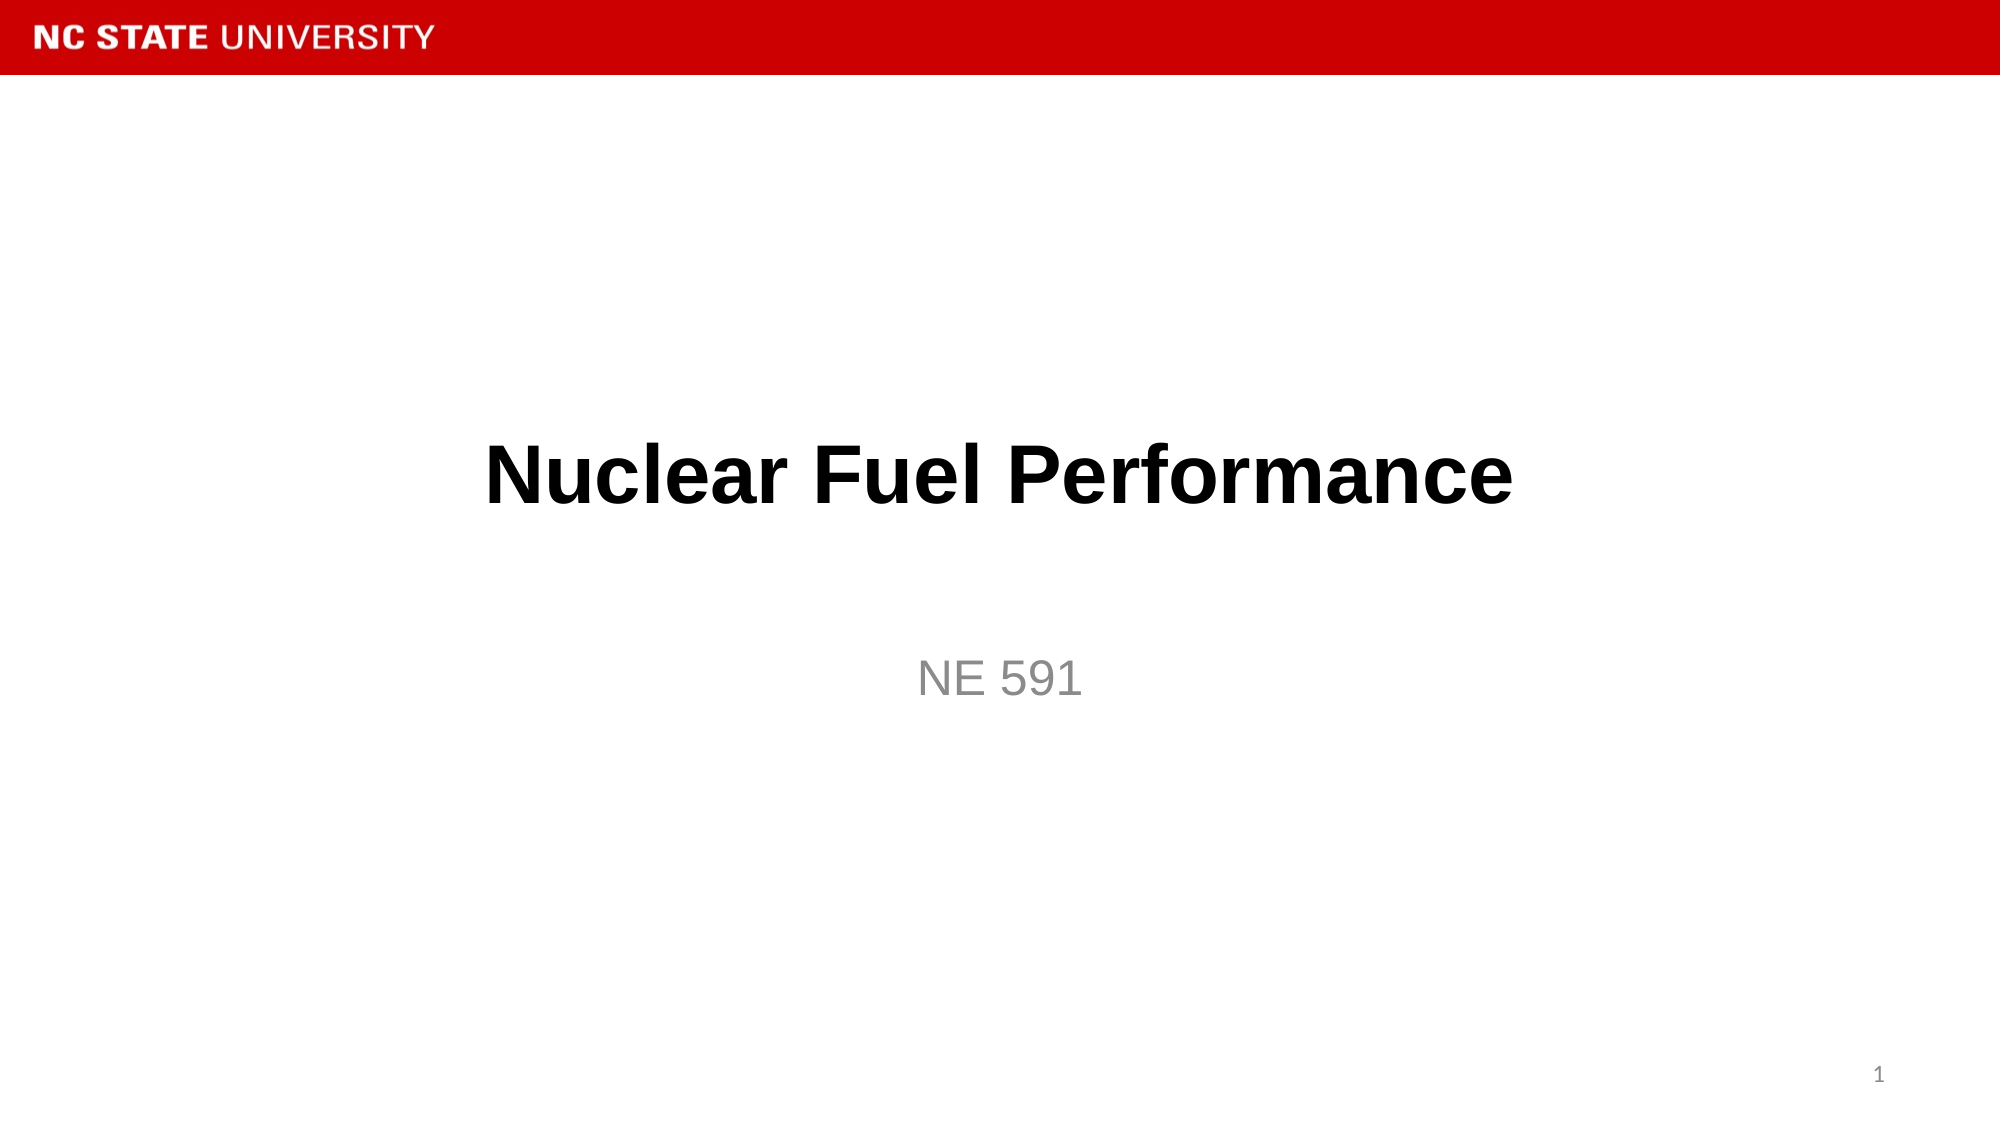

# Nuclear Fuel Performance
NE 591
1